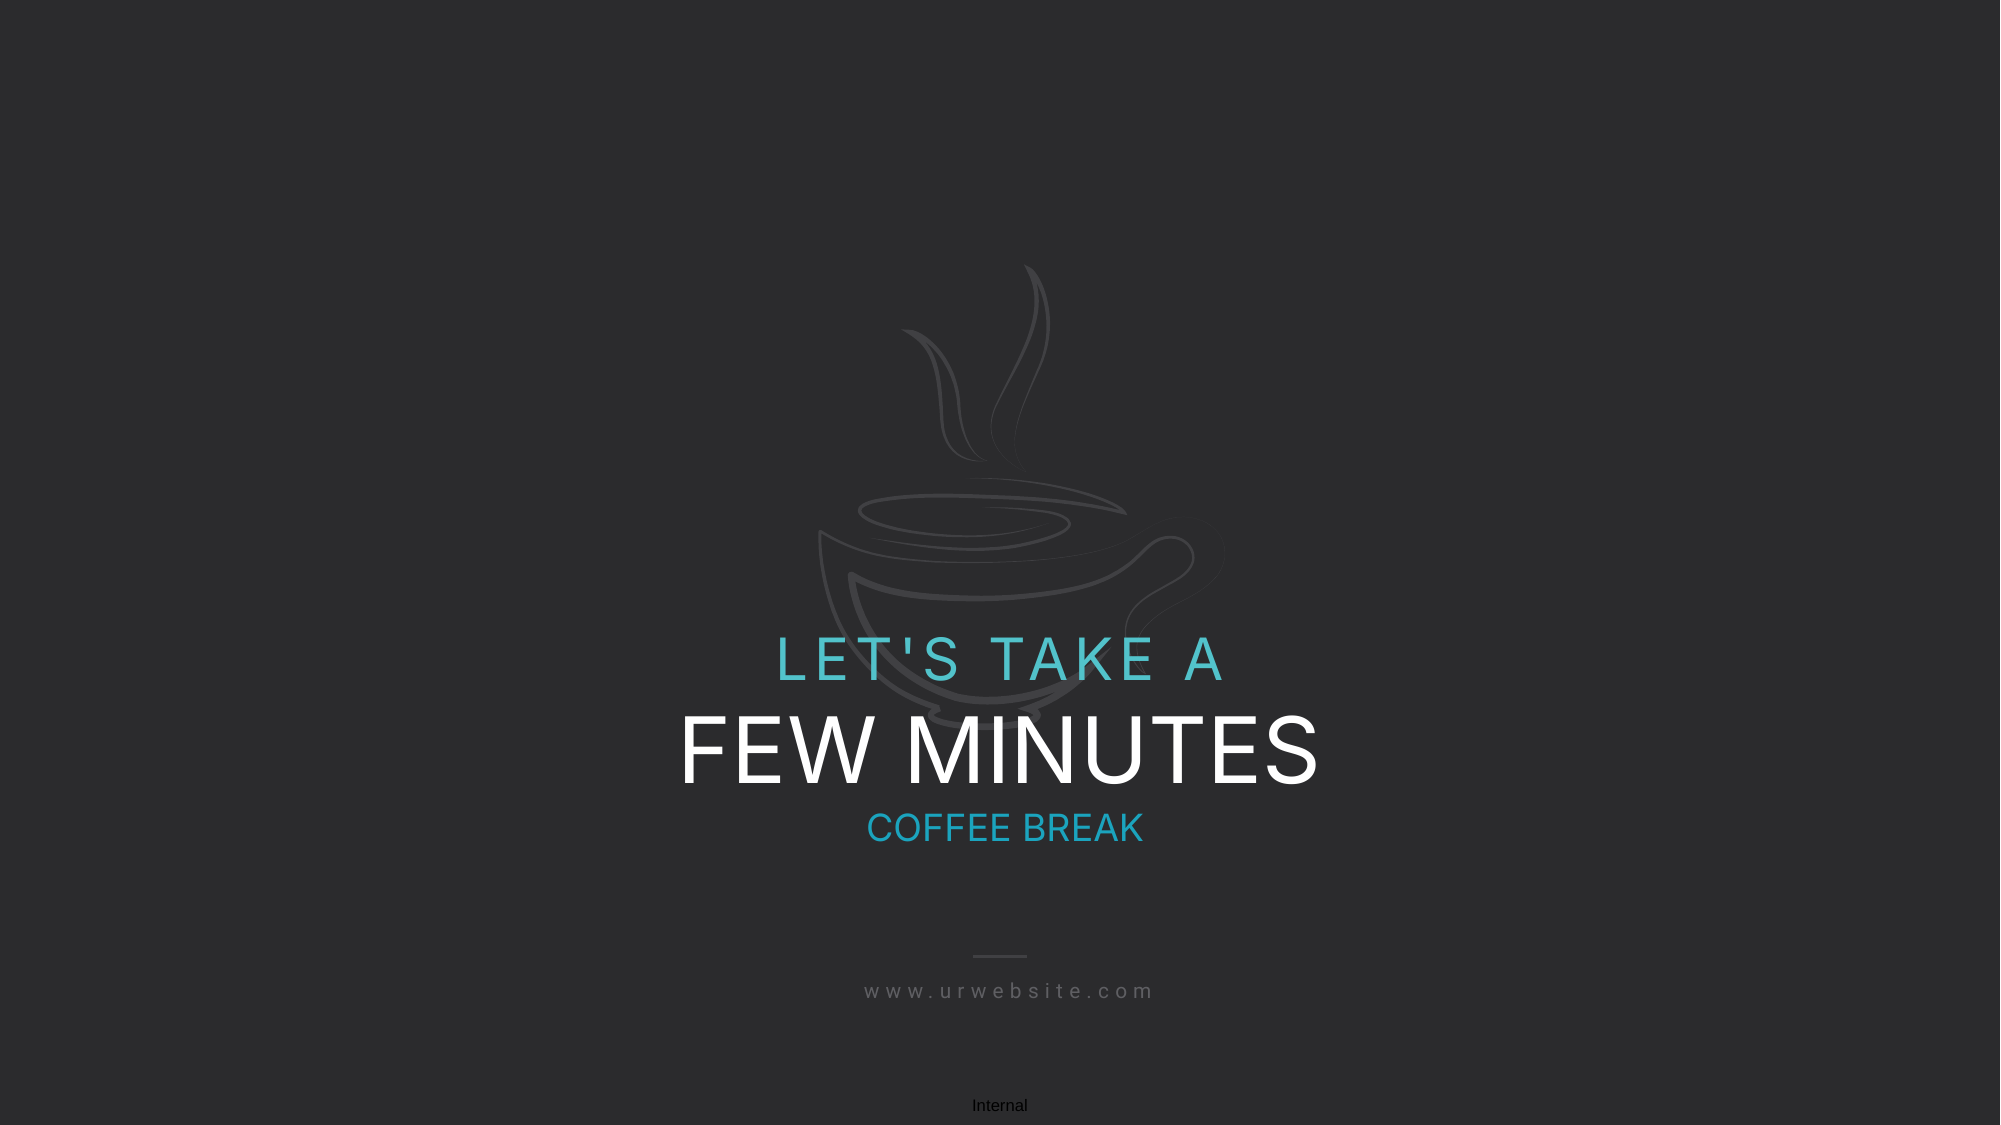

LET'S TAKE A
FEW MINUTES
 COFFEE BREAK
www.urwebsite.com